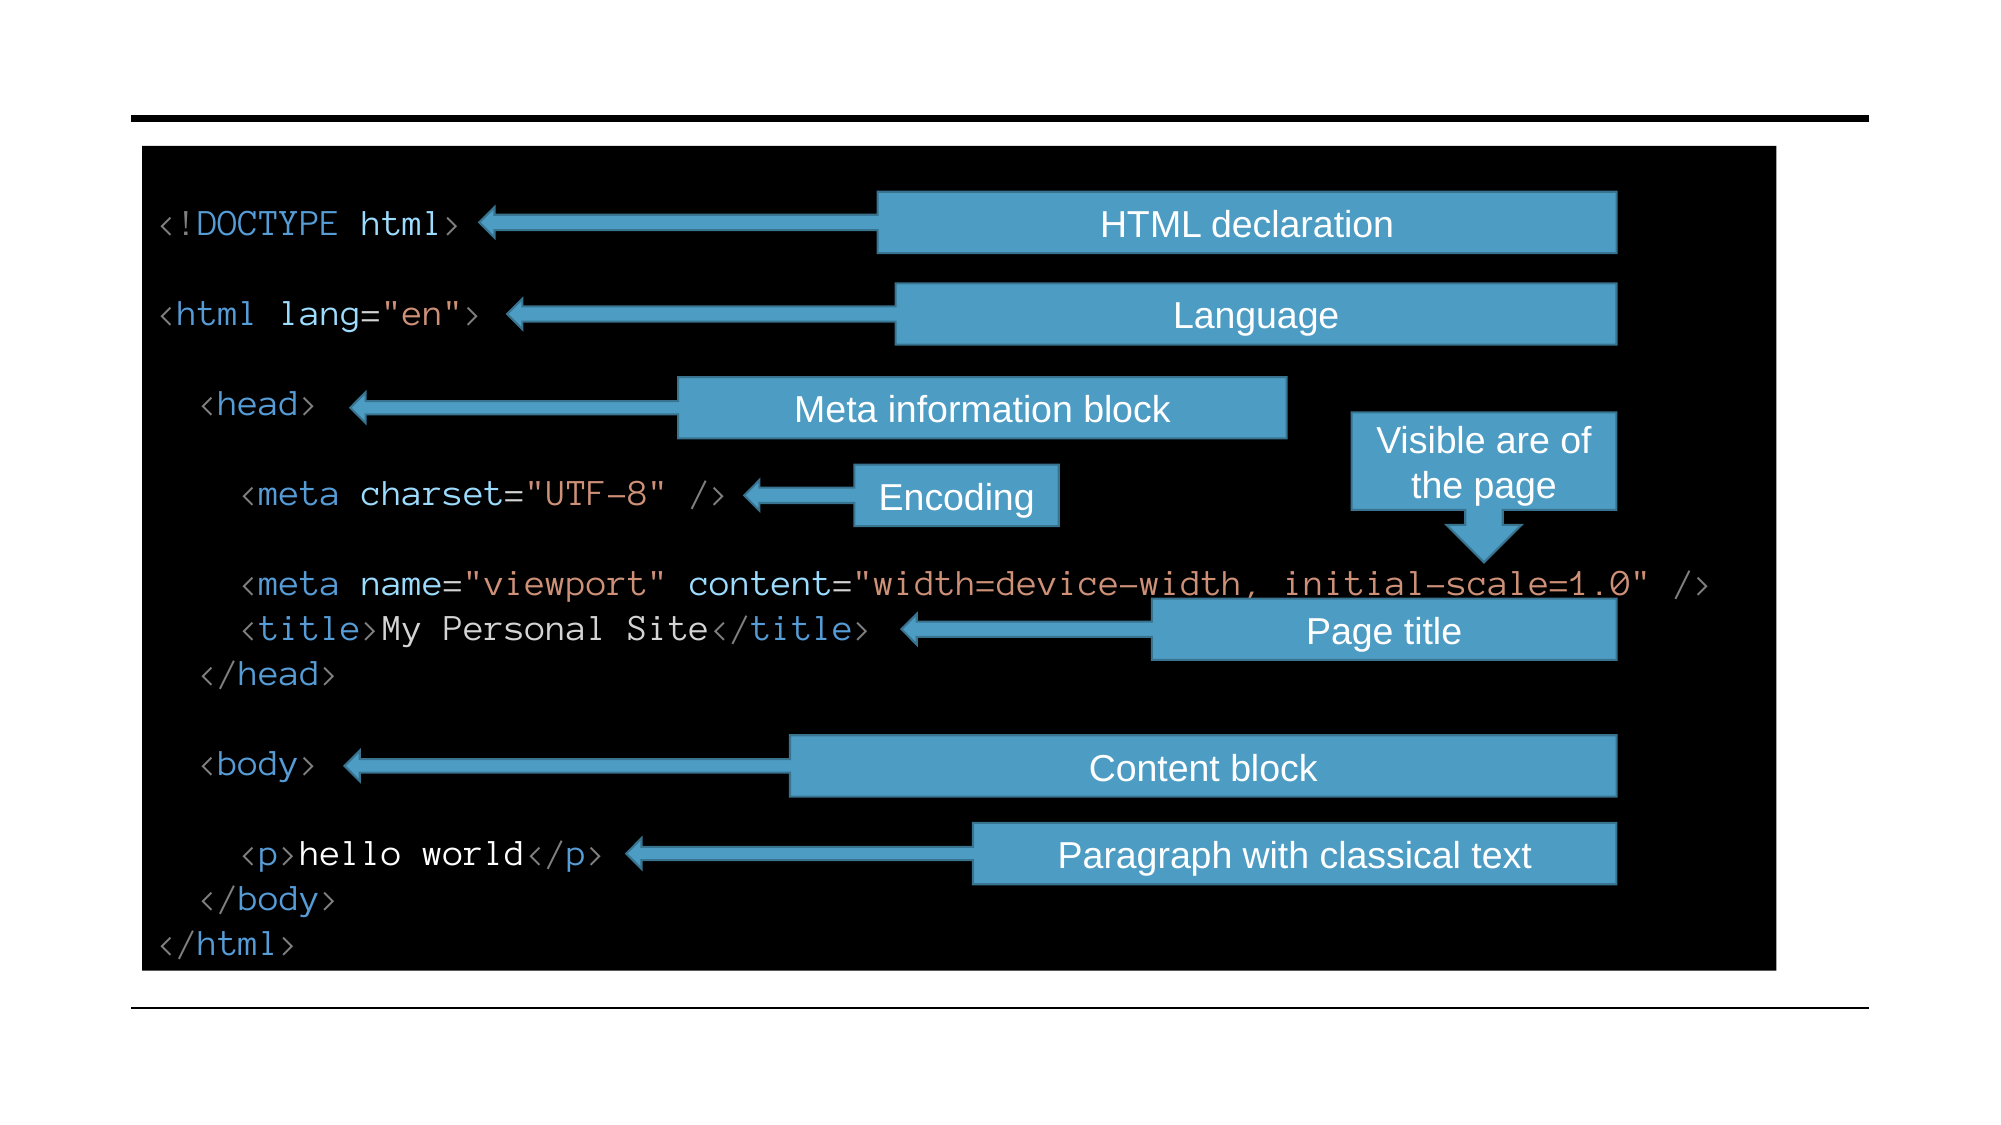

<!DOCTYPE html>

<html lang="en">

  <head>

    <meta charset="UTF-8" />

    <meta name="viewport" content="width=device-width, initial-scale=1.0" />
    <title>My Personal Site</title>
  </head>
  <body>

    <p>hello world</p>
  </body>
</html>
HTML declaration
Language
Meta information block
Visible are of the page
Encoding
Page title
Content block
Paragraph with classical text